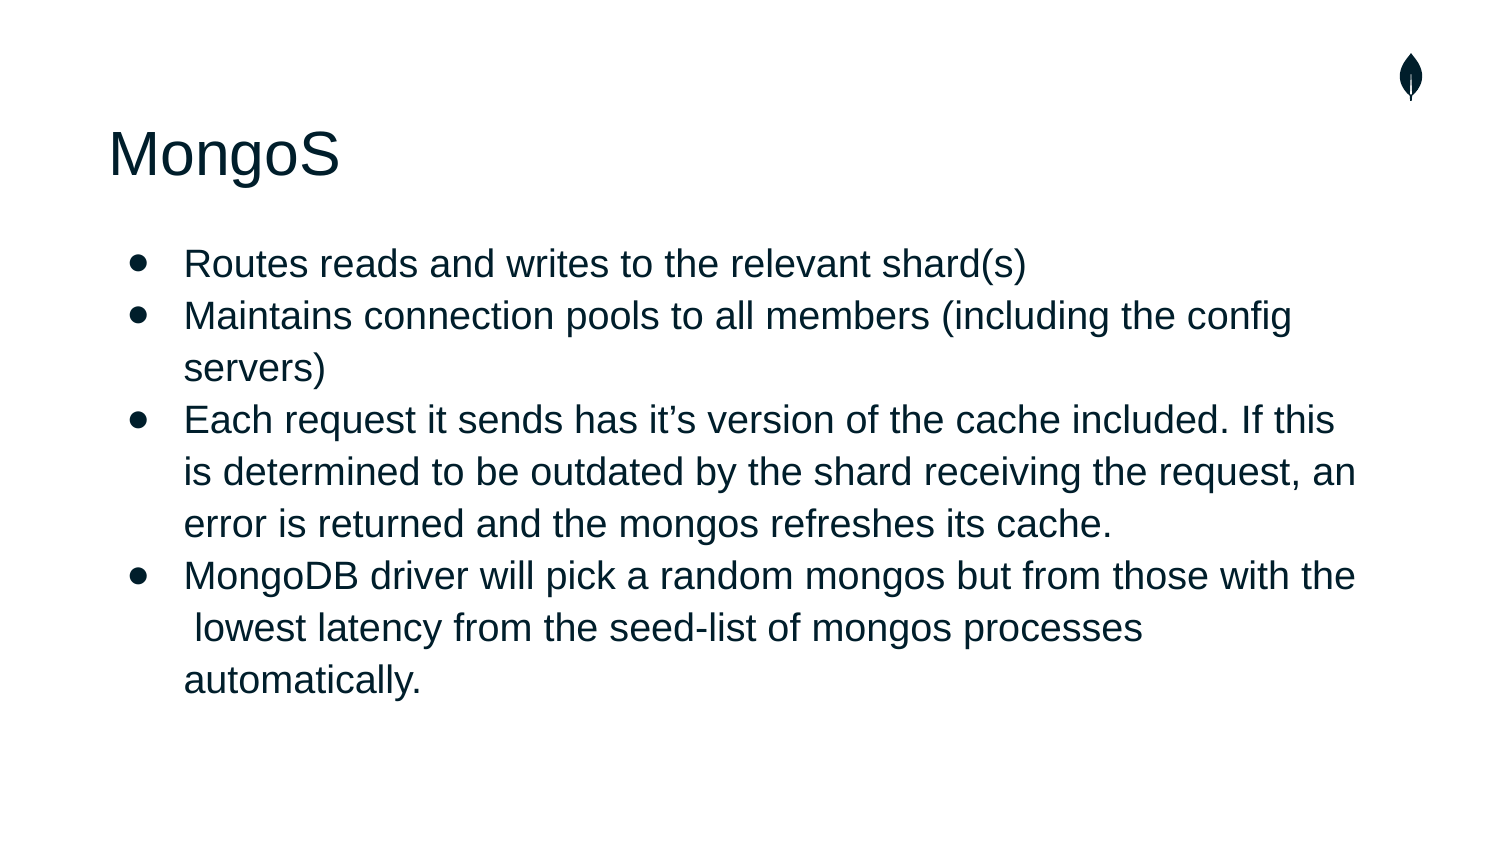

MongoS
Routes reads and writes to the relevant shard(s)
Maintains connection pools to all members (including the config servers)
Each request it sends has it’s version of the cache included. If this is determined to be outdated by the shard receiving the request, an error is returned and the mongos refreshes its cache.
MongoDB driver will pick a random mongos but from those with the  lowest latency from the seed-list of mongos processes automatically.